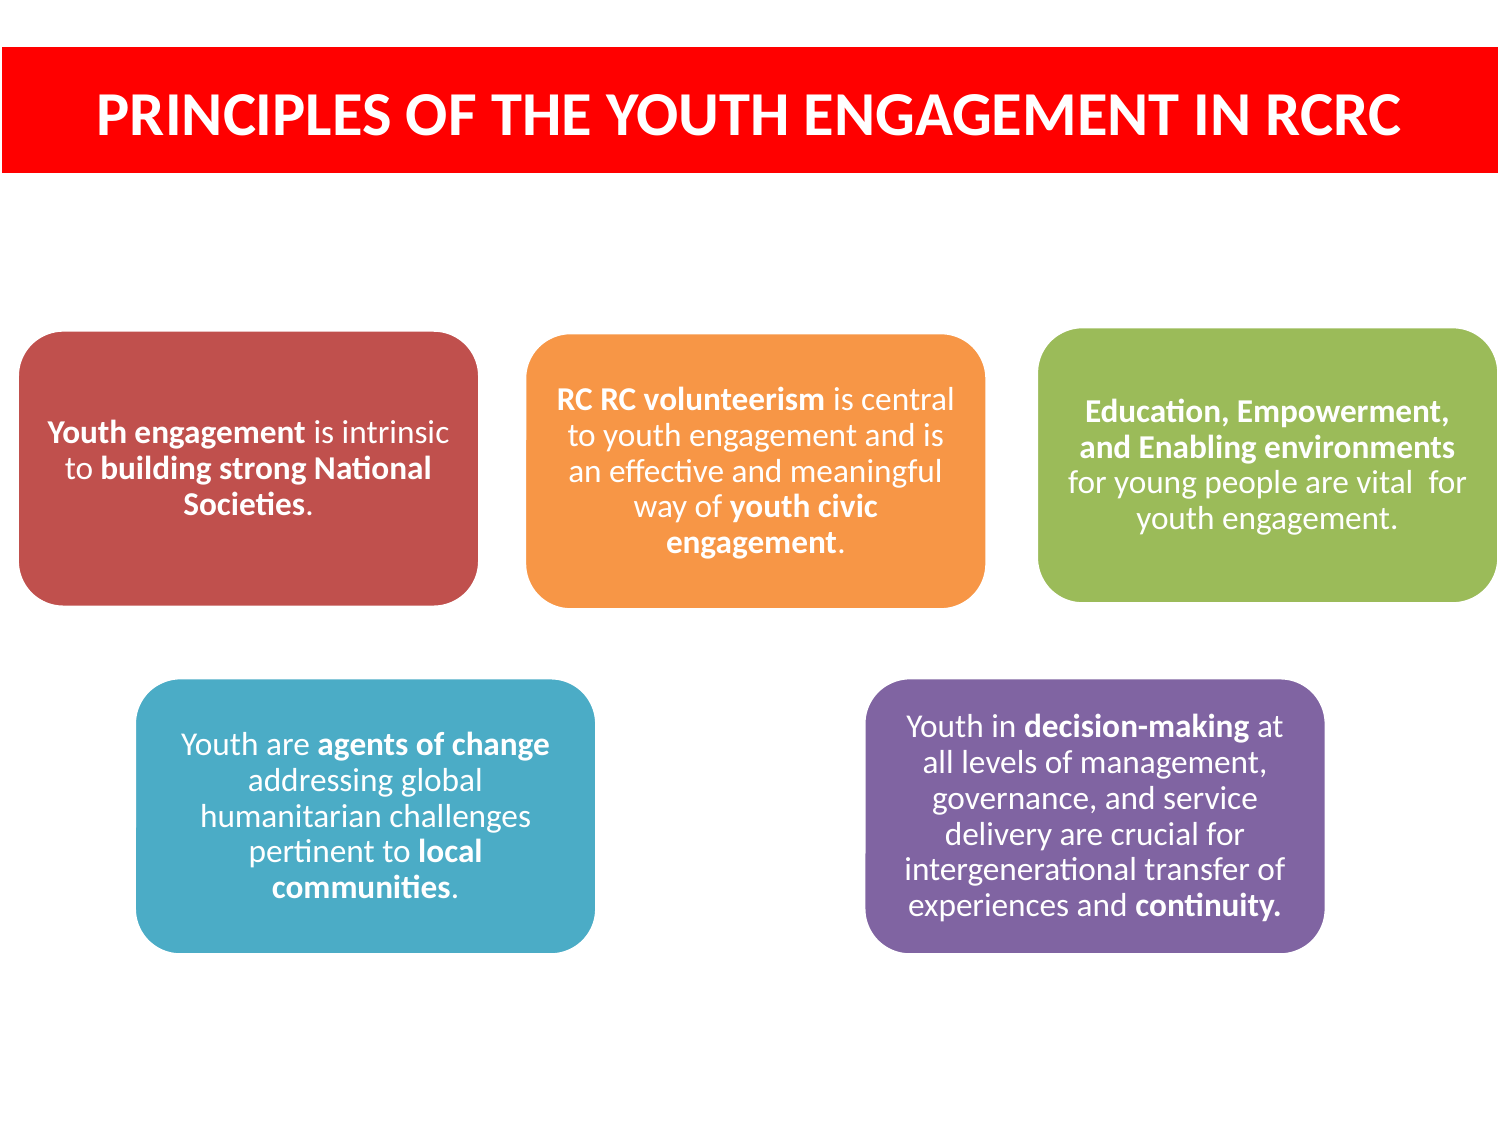

# Principles of the Youth Engagement in RCRC

Education, Empowerment, and Enabling environments for young people are vital  for youth engagement.

Youth engagement is intrinsic to building strong National Societies.

RC RC volunteerism is central to youth engagement and is an effective and meaningful way of youth civic engagement.

Youth are agents of change addressing global humanitarian challenges pertinent to local communities.

Youth in decision-making at all levels of management, governance, and service delivery are crucial for intergenerational transfer of experiences and continuity.